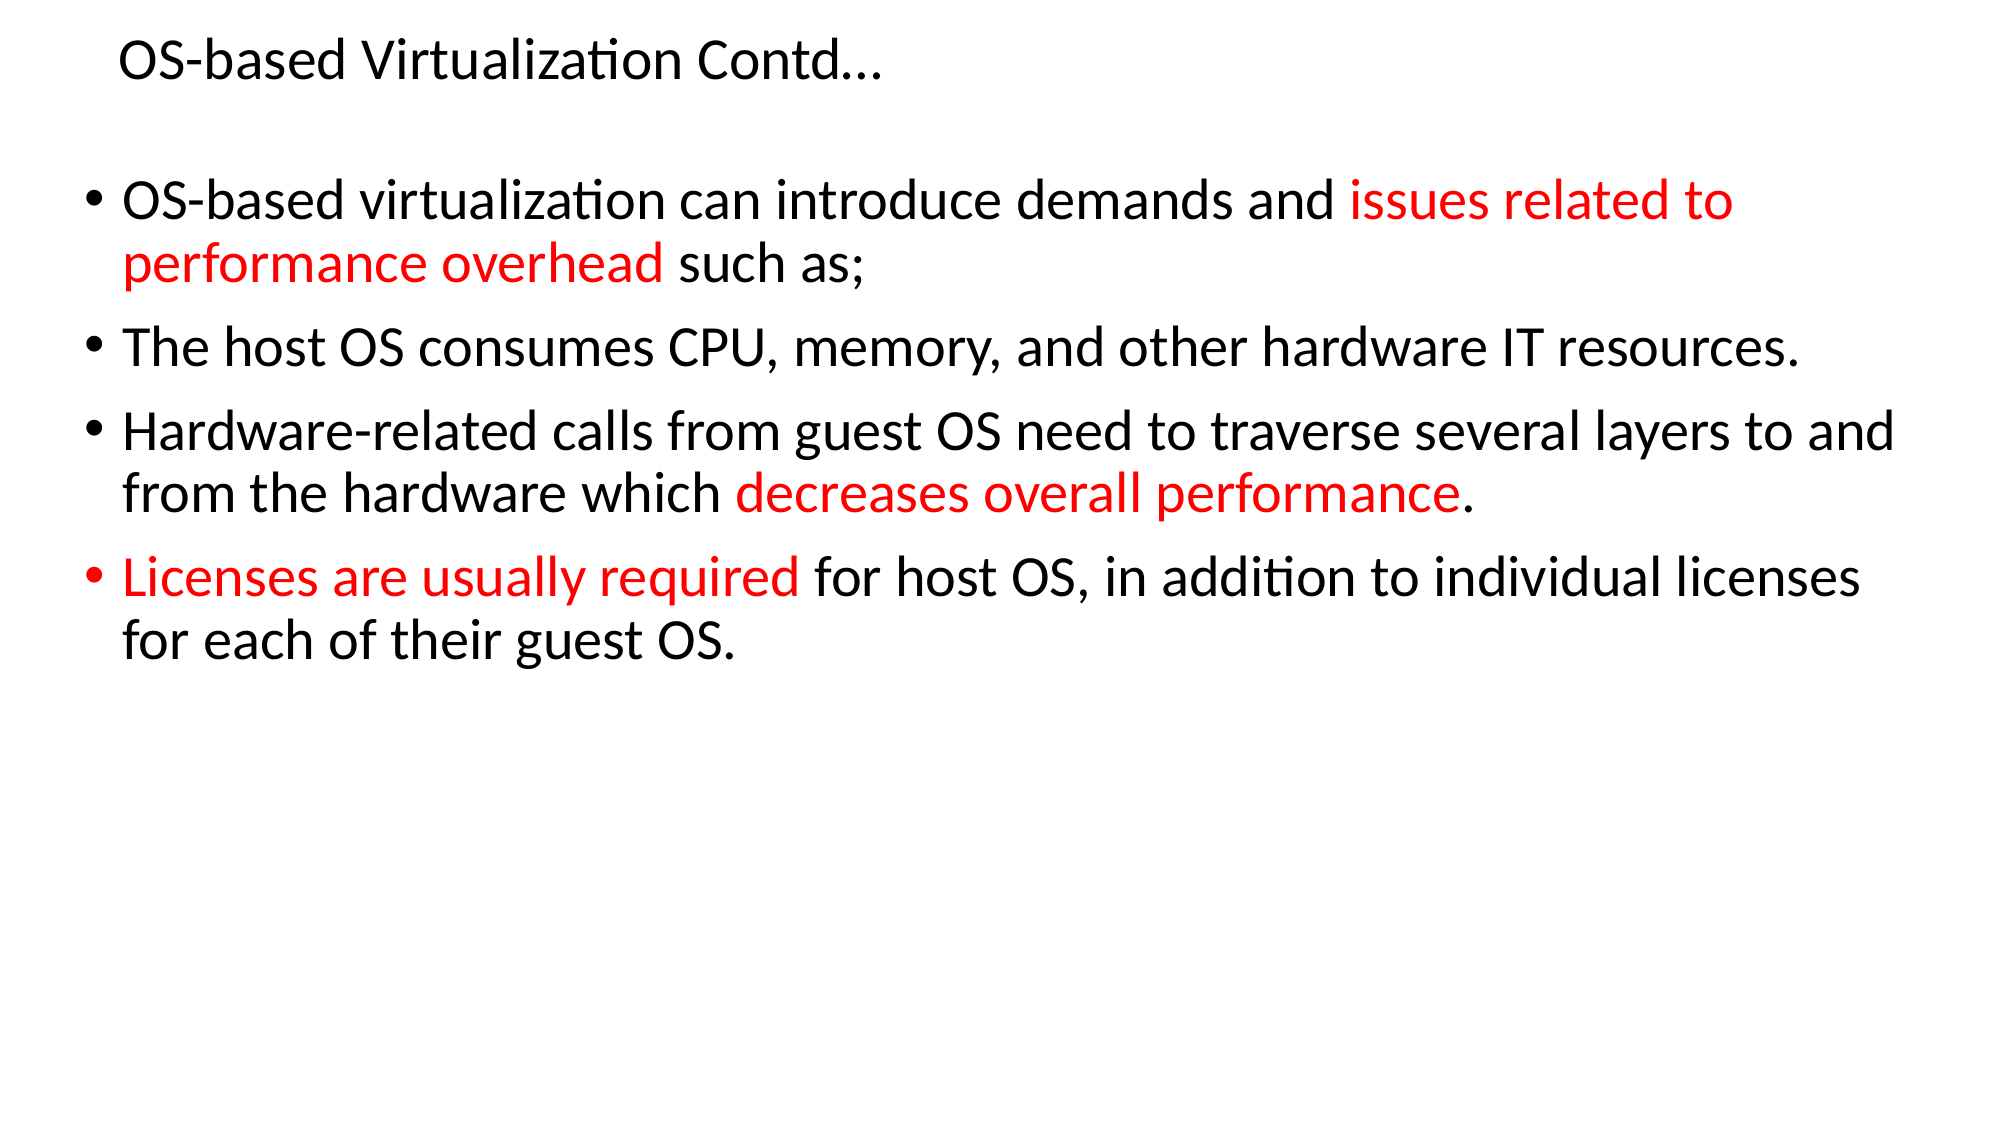

# OS-based Virtualization Contd…
OS-based virtualization can introduce demands and issues related to performance overhead such as;
The host OS consumes CPU, memory, and other hardware IT resources.
Hardware-related calls from guest OS need to traverse several layers to and from the hardware which decreases overall performance.
Licenses are usually required for host OS, in addition to individual licenses for each of their guest OS.